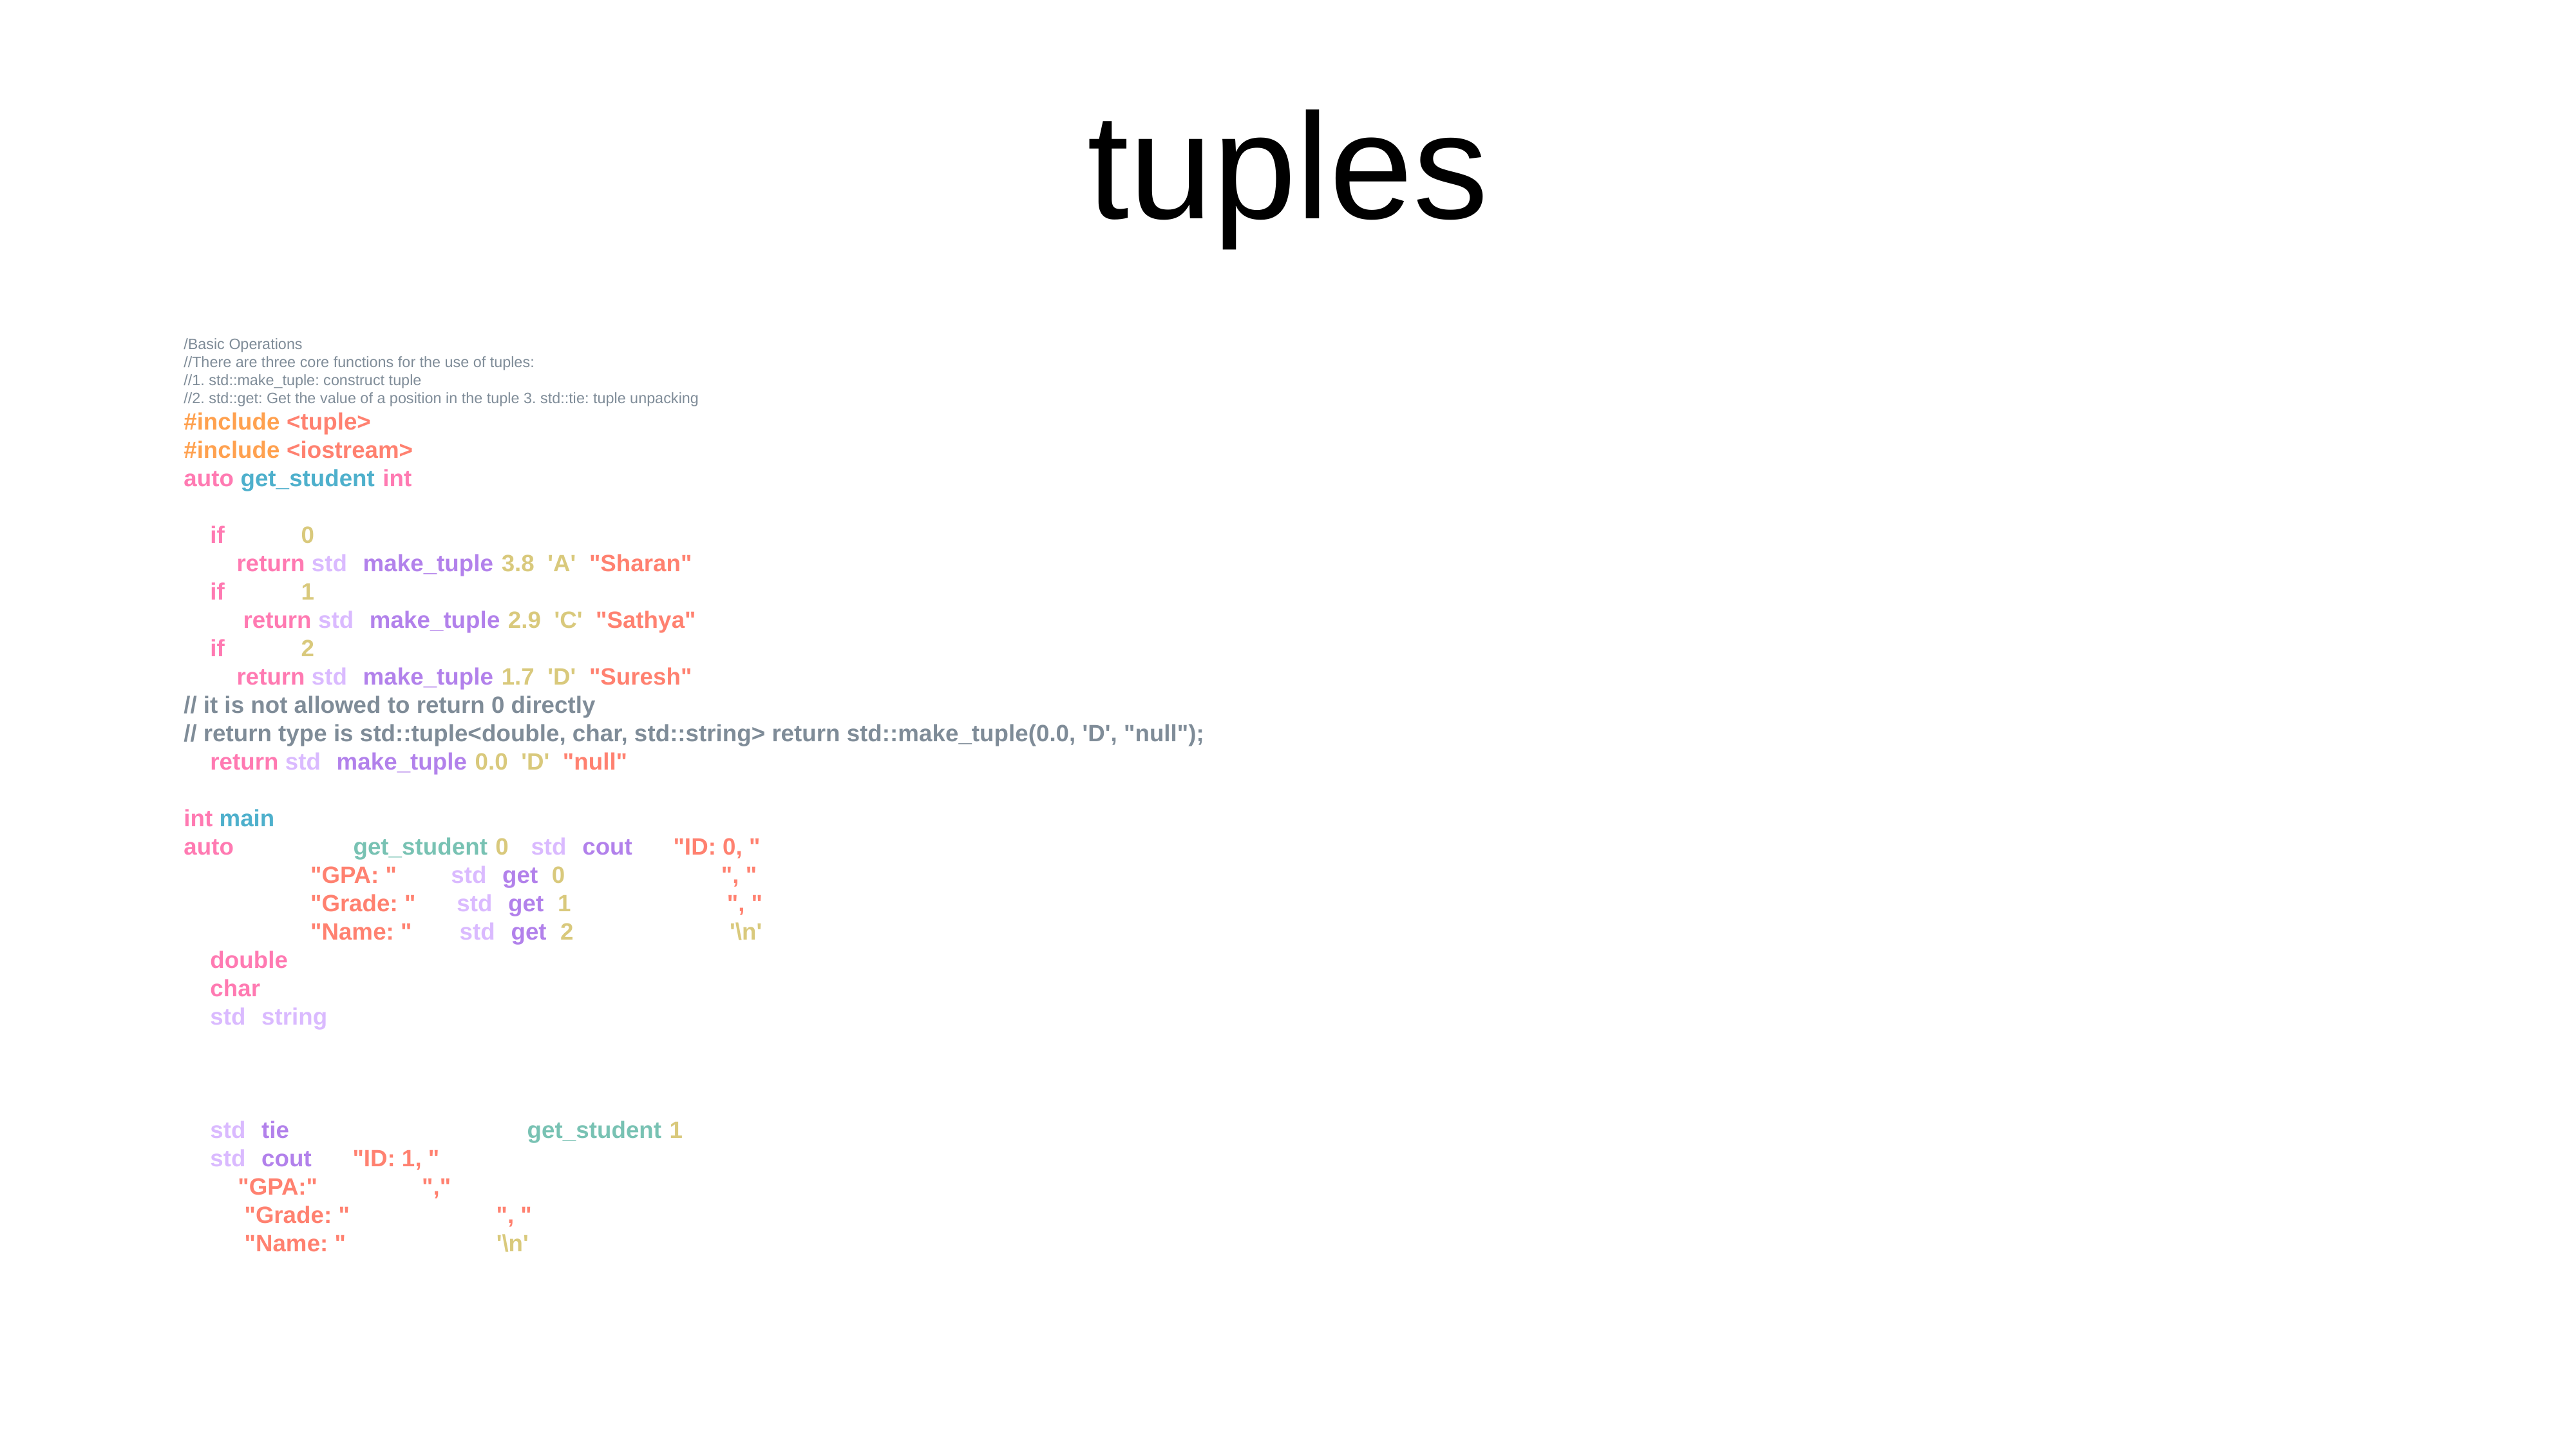

# tuples
/Basic Operations
//There are three core functions for the use of tuples:
//1. std::make_tuple: construct tuple
//2. std::get: Get the value of a position in the tuple 3. std::tie: tuple unpacking
#include <tuple>
#include <iostream>
auto get_student(int id)
{
    if (id == 0)
        return std::make_tuple(3.8, 'A', "Sharan");
    if (id == 1)
         return std::make_tuple(2.9, 'C', "Sathya");
    if (id == 2)
        return std::make_tuple(1.7, 'D', "Suresh");
// it is not allowed to return 0 directly
// return type is std::tuple<double, char, std::string> return std::make_tuple(0.0, 'D', "null");
    return std::make_tuple(0.0, 'D', "null");
}
int main() {
auto student = get_student(0); std::cout << "ID: 0, "
              << "GPA: "   << std::get<0>(student) << ", "
              << "Grade: " << std::get<1>(student) << ", "
              << "Name: "  << std::get<2>(student) << '\n';
    double gpa;
    char grade;
    std::string name;

    std::tie(gpa, grade, name) = get_student(1);
    std::cout << "ID: 1, "
    <<"GPA:" <<gpa<<","
    << "Grade: " << grade << ", "
    << "Name: "  << name << '\n';
    }